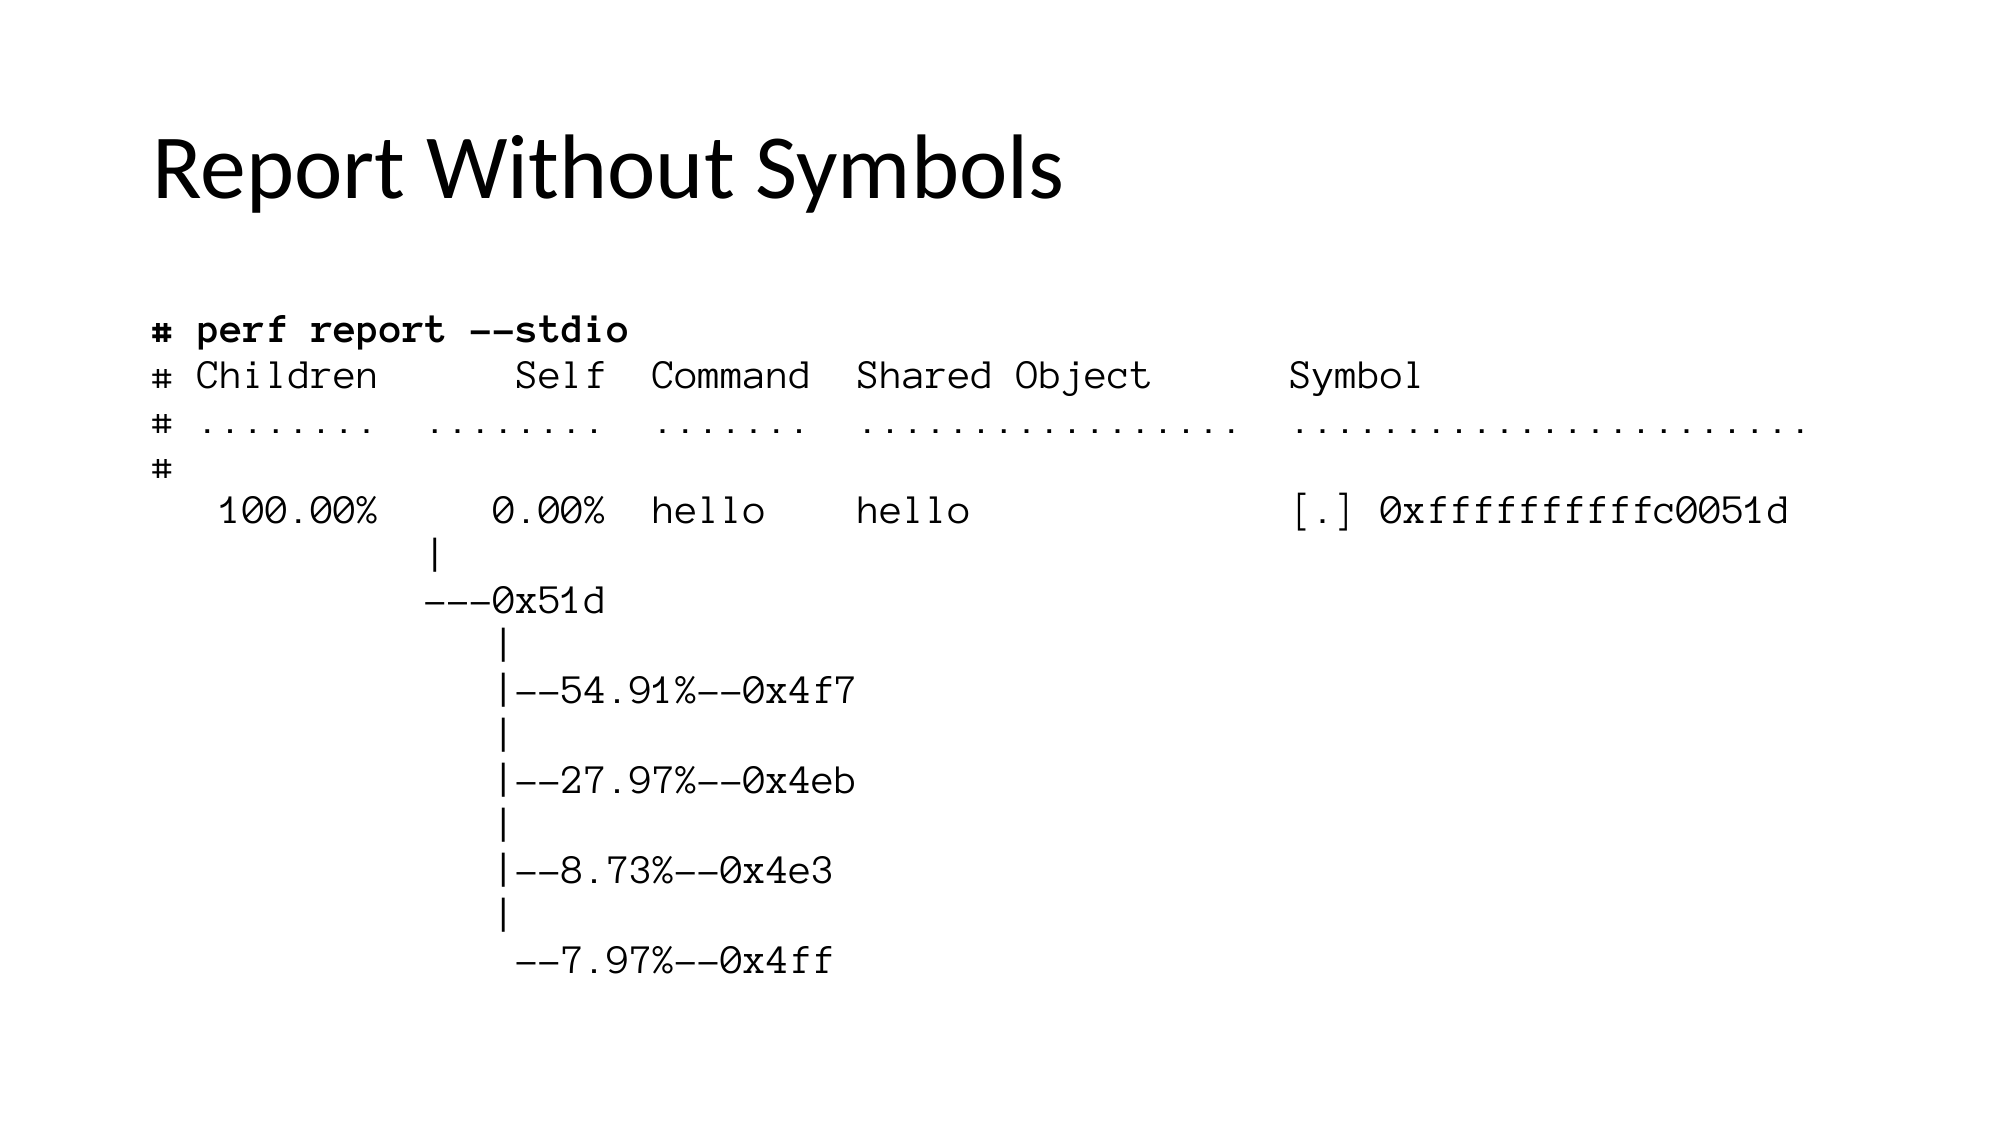

# Report Without Symbols
# perf report --stdio # Children      Self  Command  Shared Object      Symbol # ........  ........  .......  .................  ....................... #    100.00%     0.00%  hello    hello              [.] 0xffffffffffc0051d             |             ---0x51d                |                |--54.91%--0x4f7                |                |--27.97%--0x4eb                |                |--8.73%--0x4e3                |                 --7.97%--0x4ff